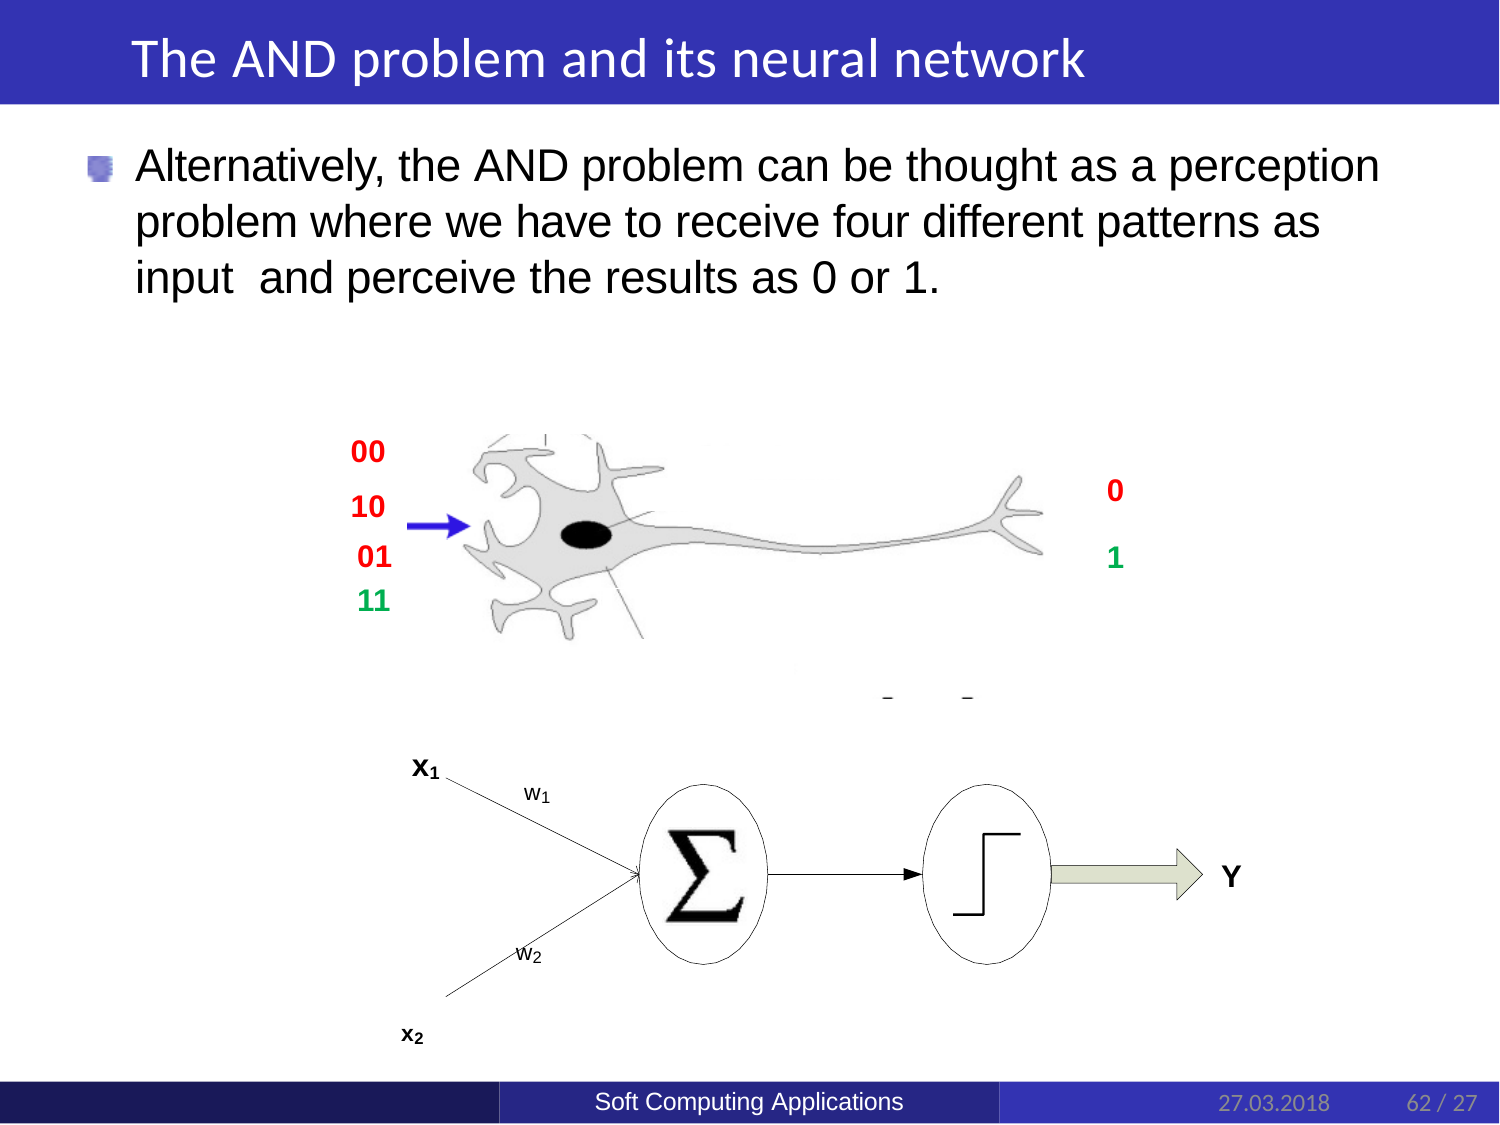

# The AND problem and its neural network
Alternatively, the AND problem can be thought as a perception  problem where we have to receive four different patterns as input  and perceive the results as 0 or 1.

00
10
01
11

0

1

x1
w1

Y

w2

x2

Soft Computing Applications
27.03.2018
62 / 27